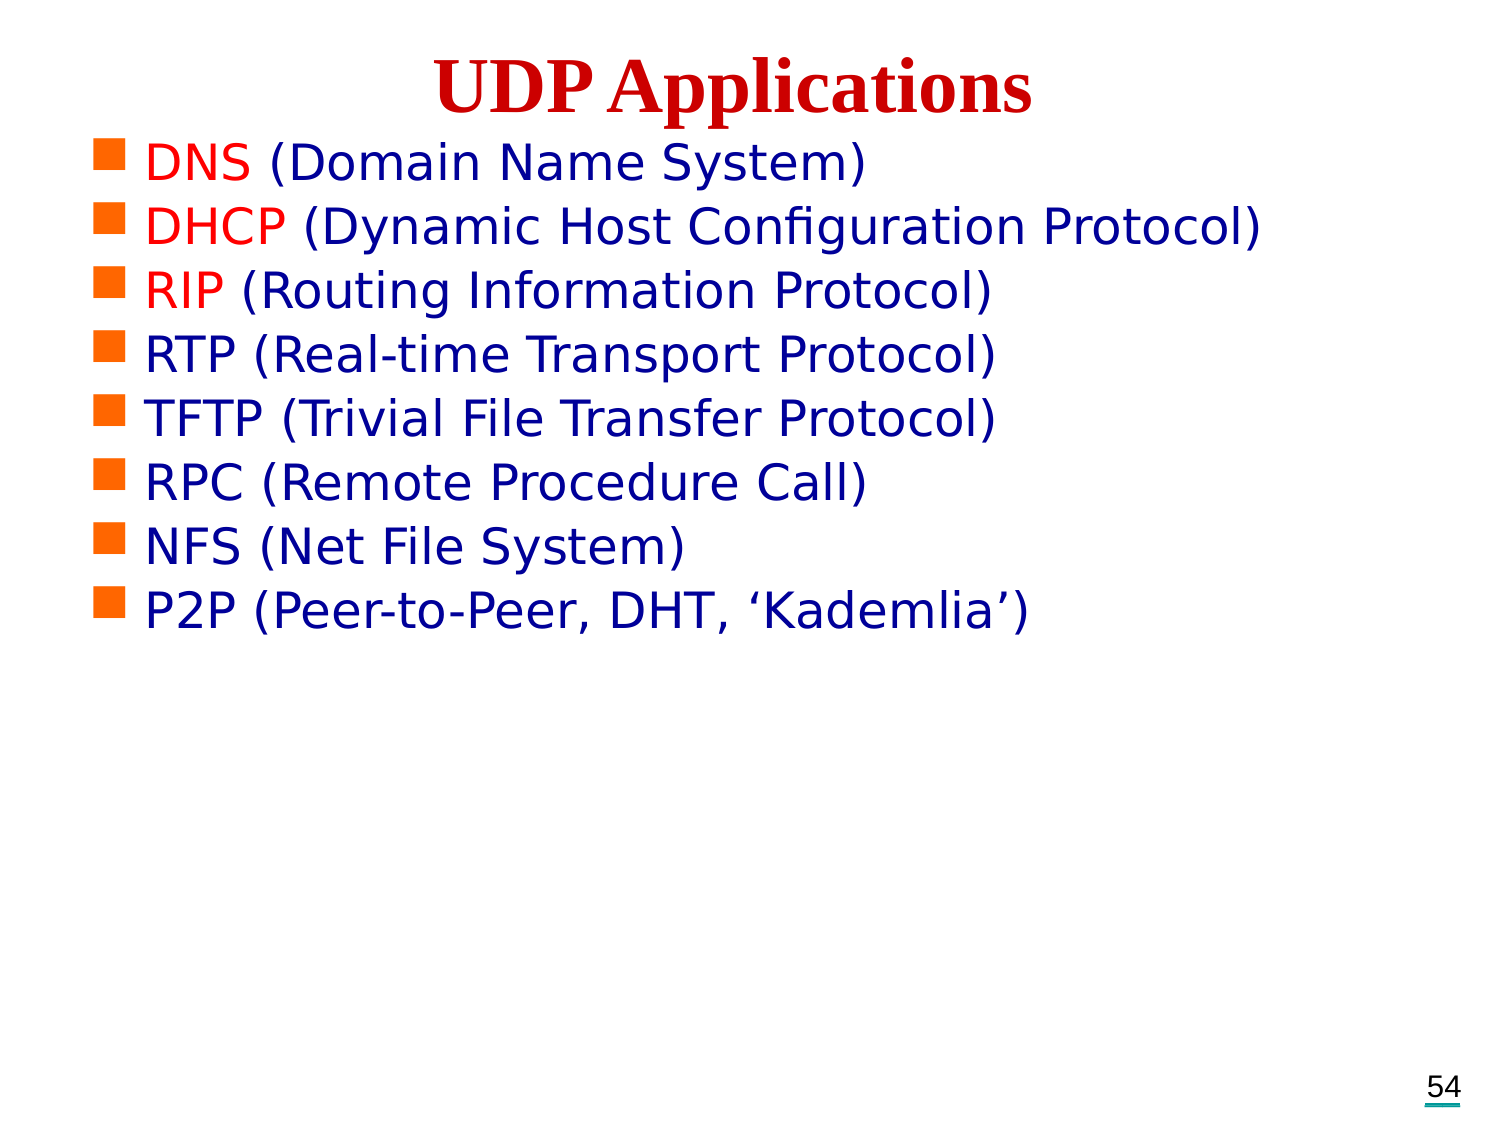

# UDP Applications
DNS (Domain Name System)
DHCP (Dynamic Host Configuration Protocol)
RIP (Routing Information Protocol)
RTP (Real-time Transport Protocol)
TFTP (Trivial File Transfer Protocol)
RPC (Remote Procedure Call)
NFS (Net File System)
P2P (Peer-to-Peer, DHT, ‘Kademlia’)